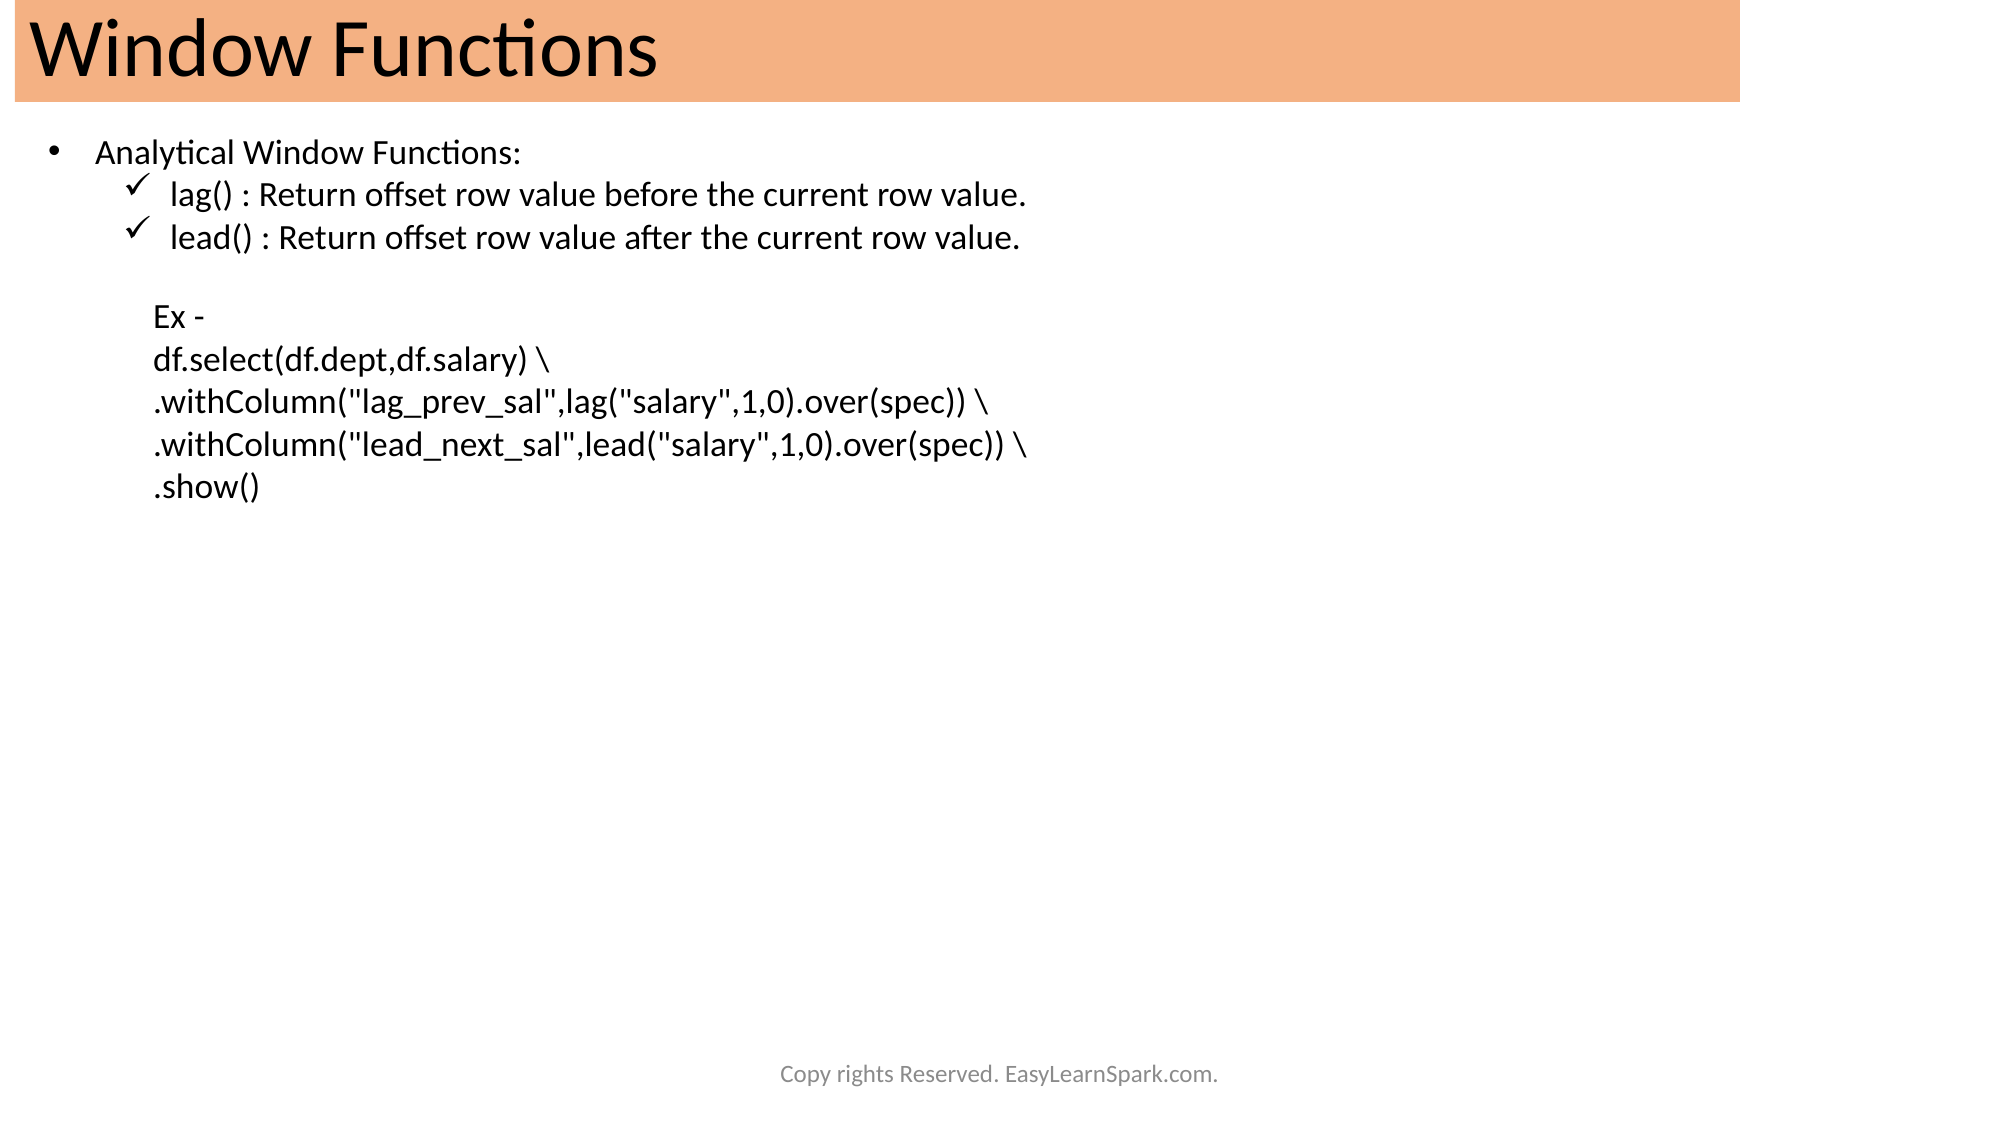

Window Functions
Analytical Window Functions:
lag() : Return offset row value before the current row value.
lead() : Return offset row value after the current row value.

Ex -
df.select(df.dept,df.salary) \
.withColumn("lag_prev_sal",lag("salary",1,0).over(spec)) \
.withColumn("lead_next_sal",lead("salary",1,0).over(spec)) \
.show()

Copy rights Reserved. EasyLearnSpark.com.